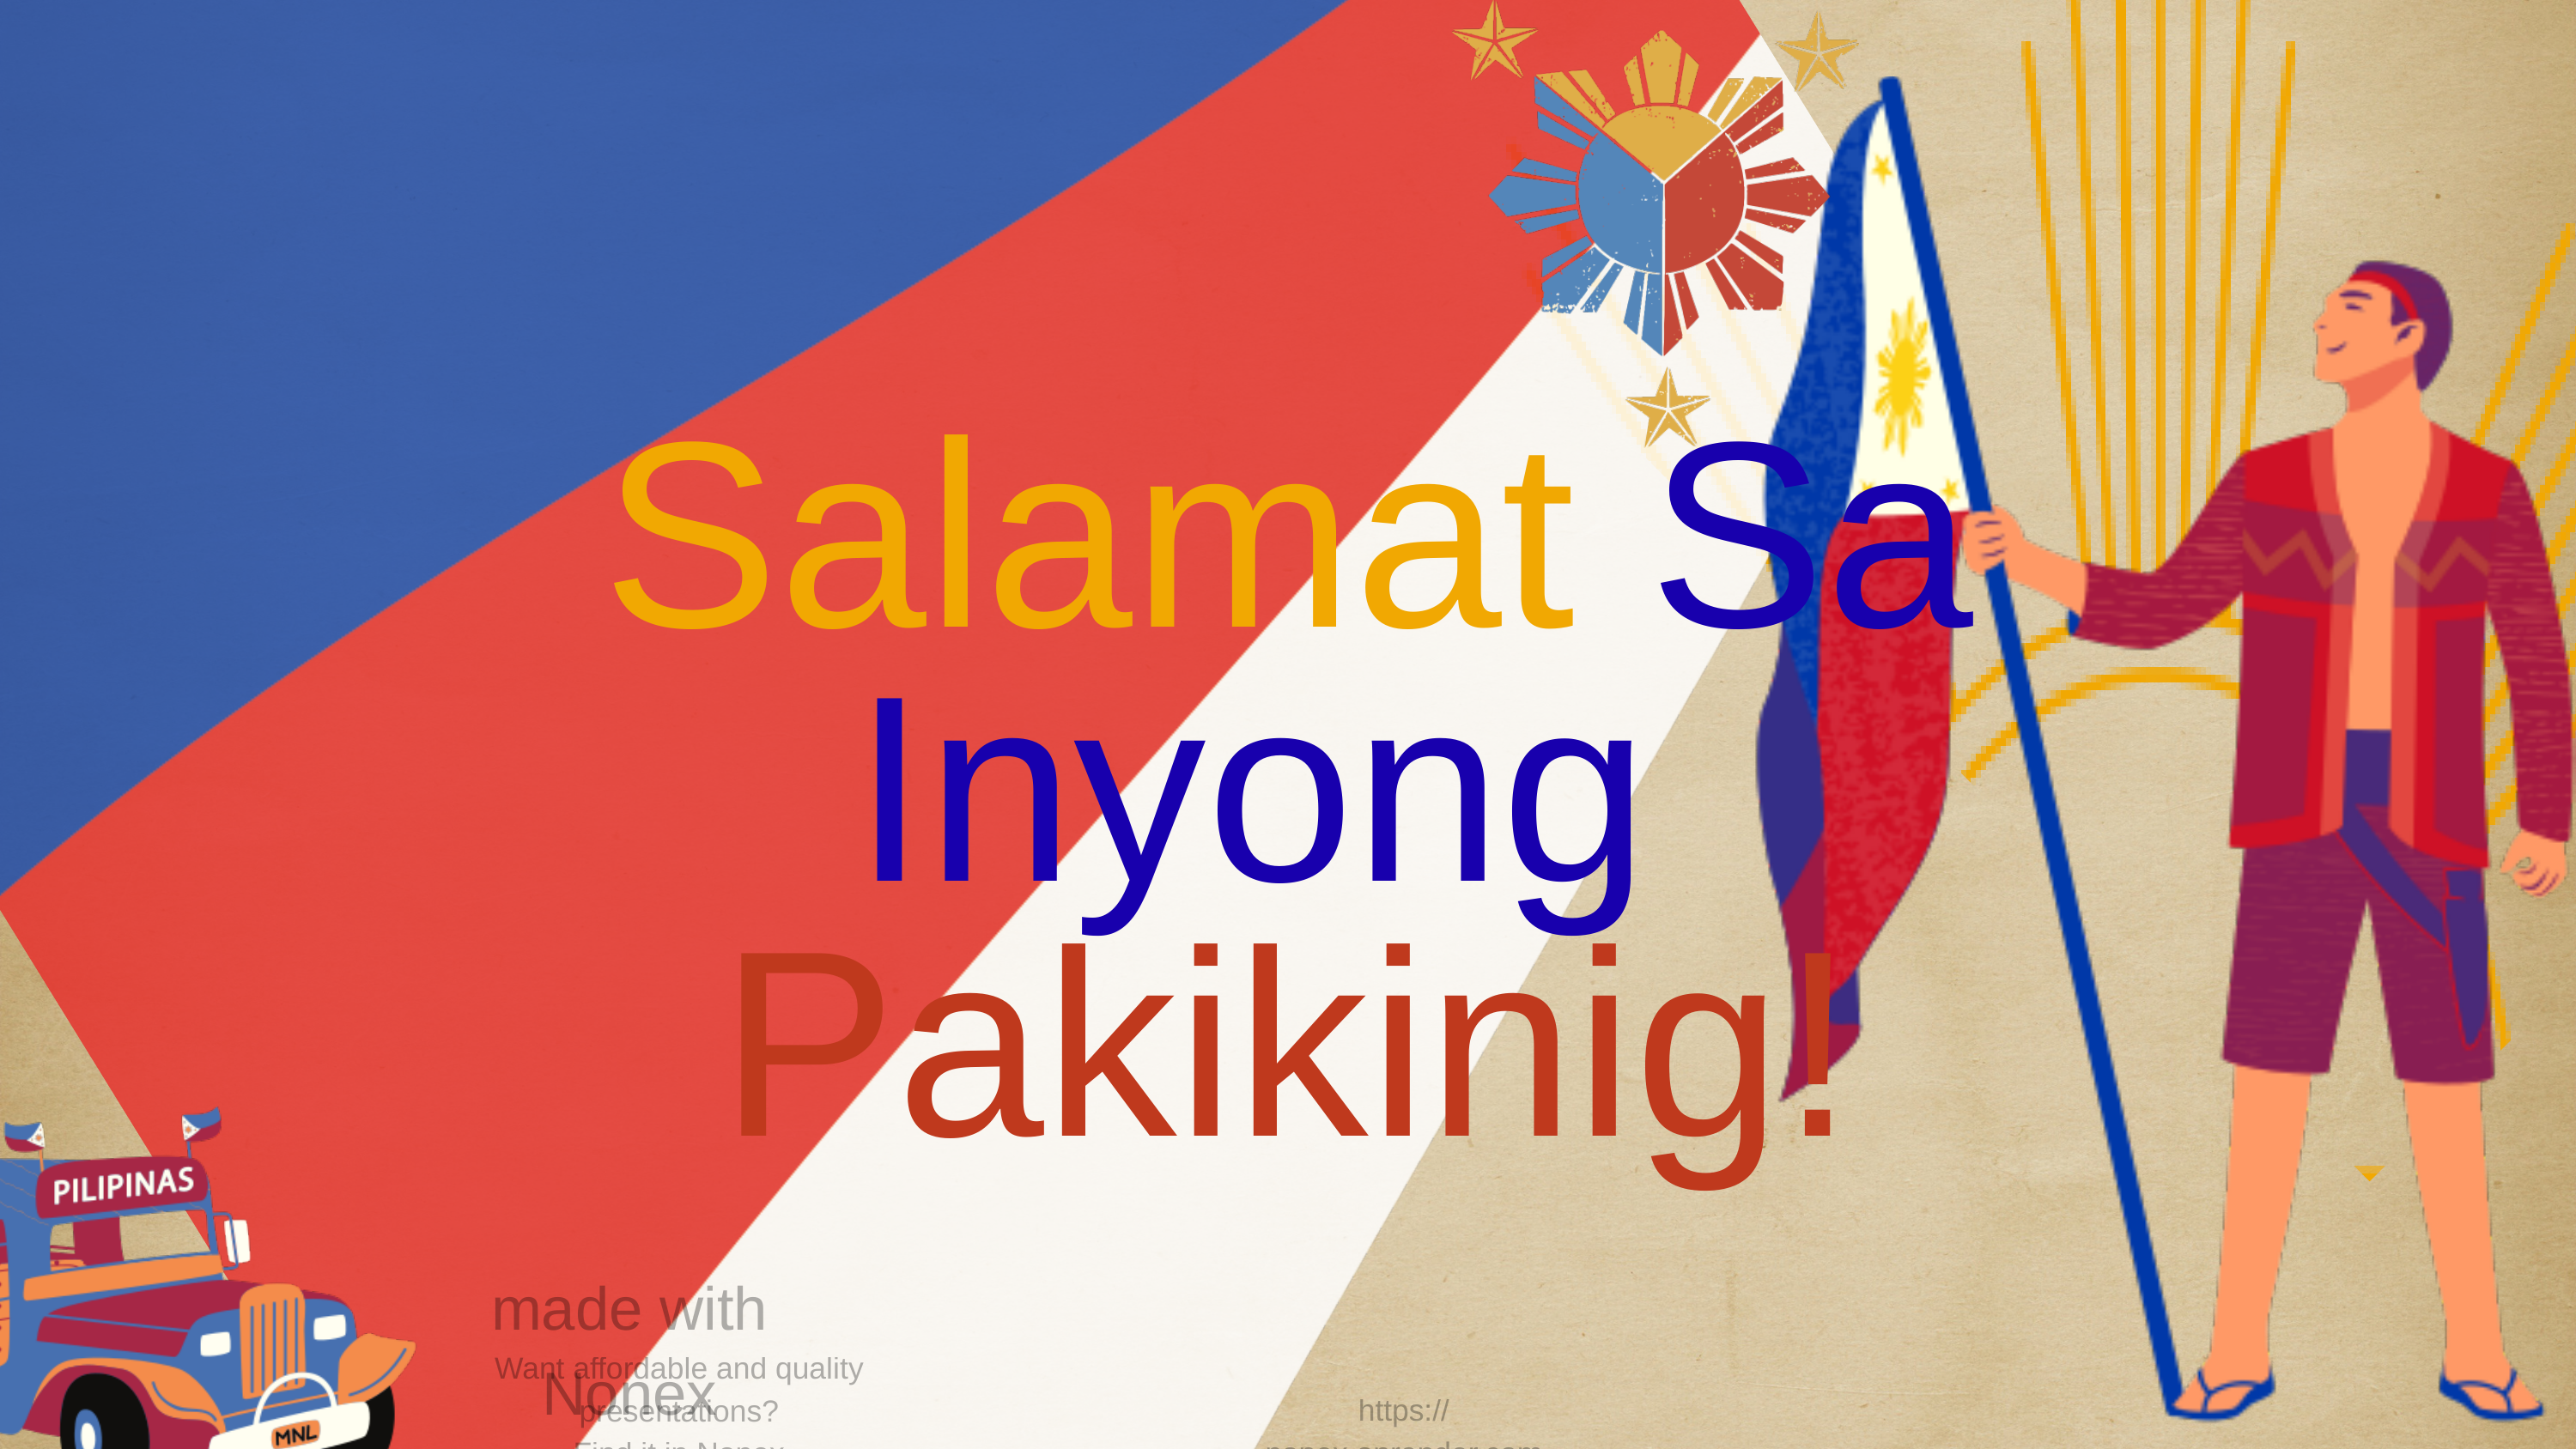

Salamat Sa Inyong
Pakikinig!

made with Nonex
Want affordable and quality presentations?
Find it in Nonex
https://nonex.onrender.com